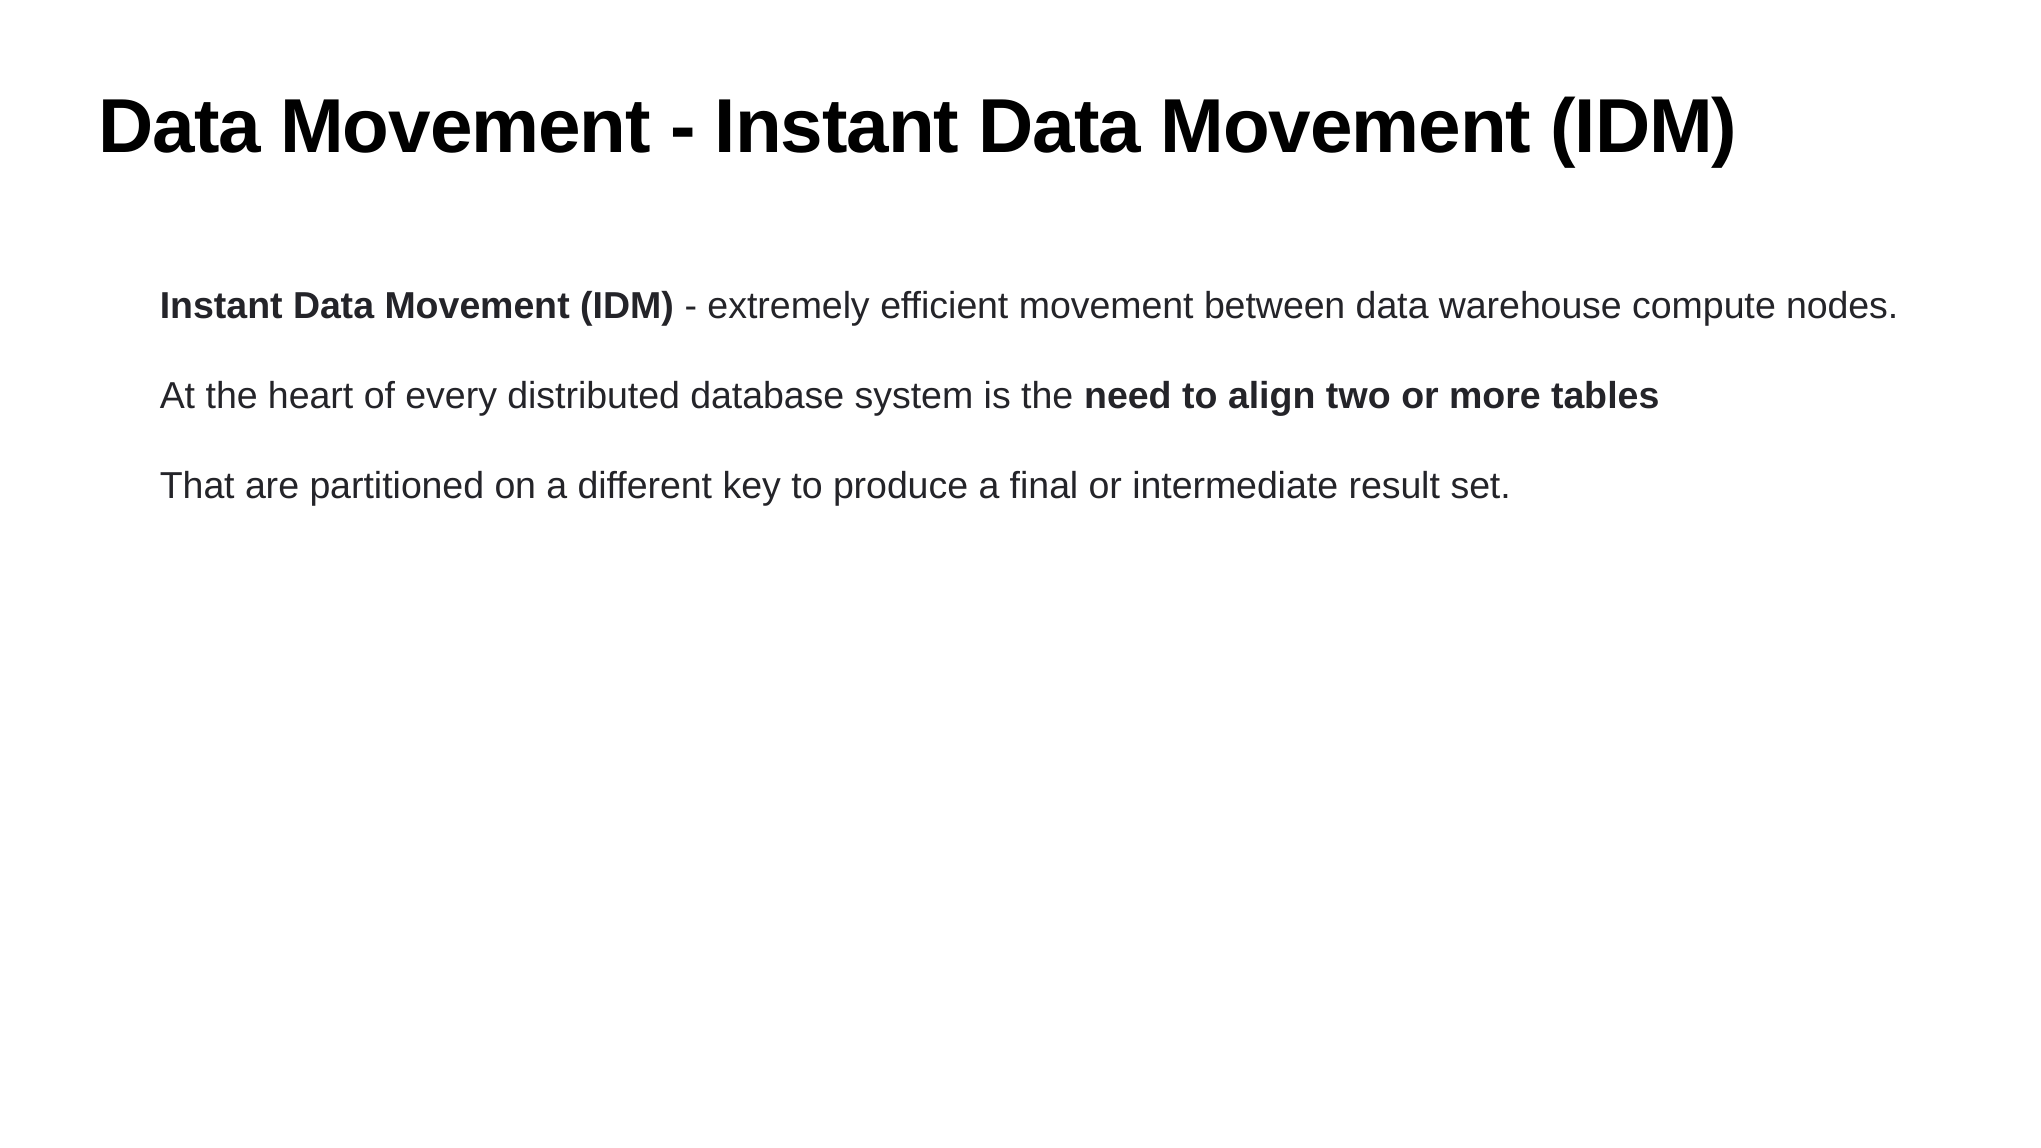

# Data Movement - Instant Data Movement (IDM)
Instant Data Movement (IDM) - extremely efficient movement between data warehouse compute nodes.

At the heart of every distributed database system is the need to align two or more tables

That are partitioned on a different key to produce a final or intermediate result set.